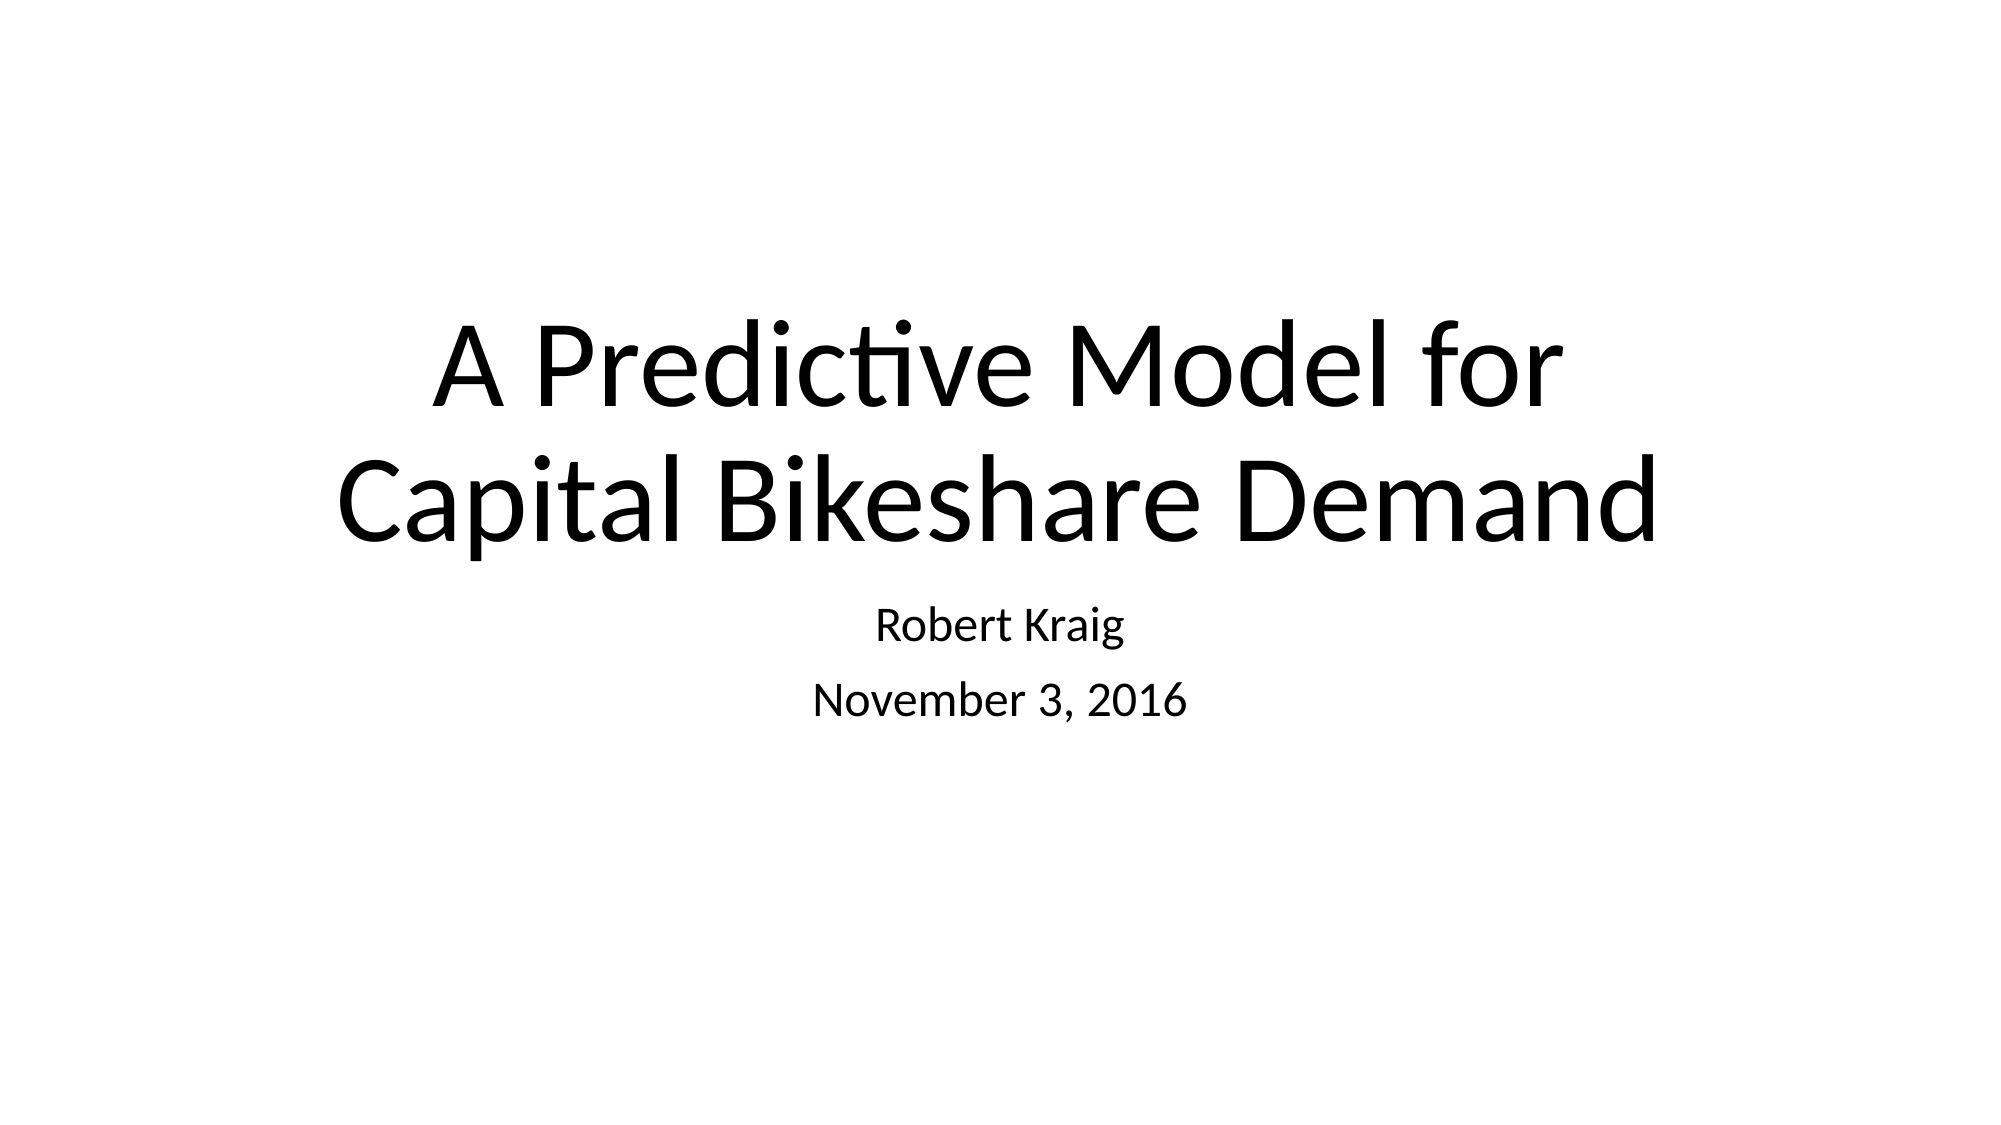

# A Predictive Model for Capital Bikeshare Demand
Robert Kraig
November 3, 2016